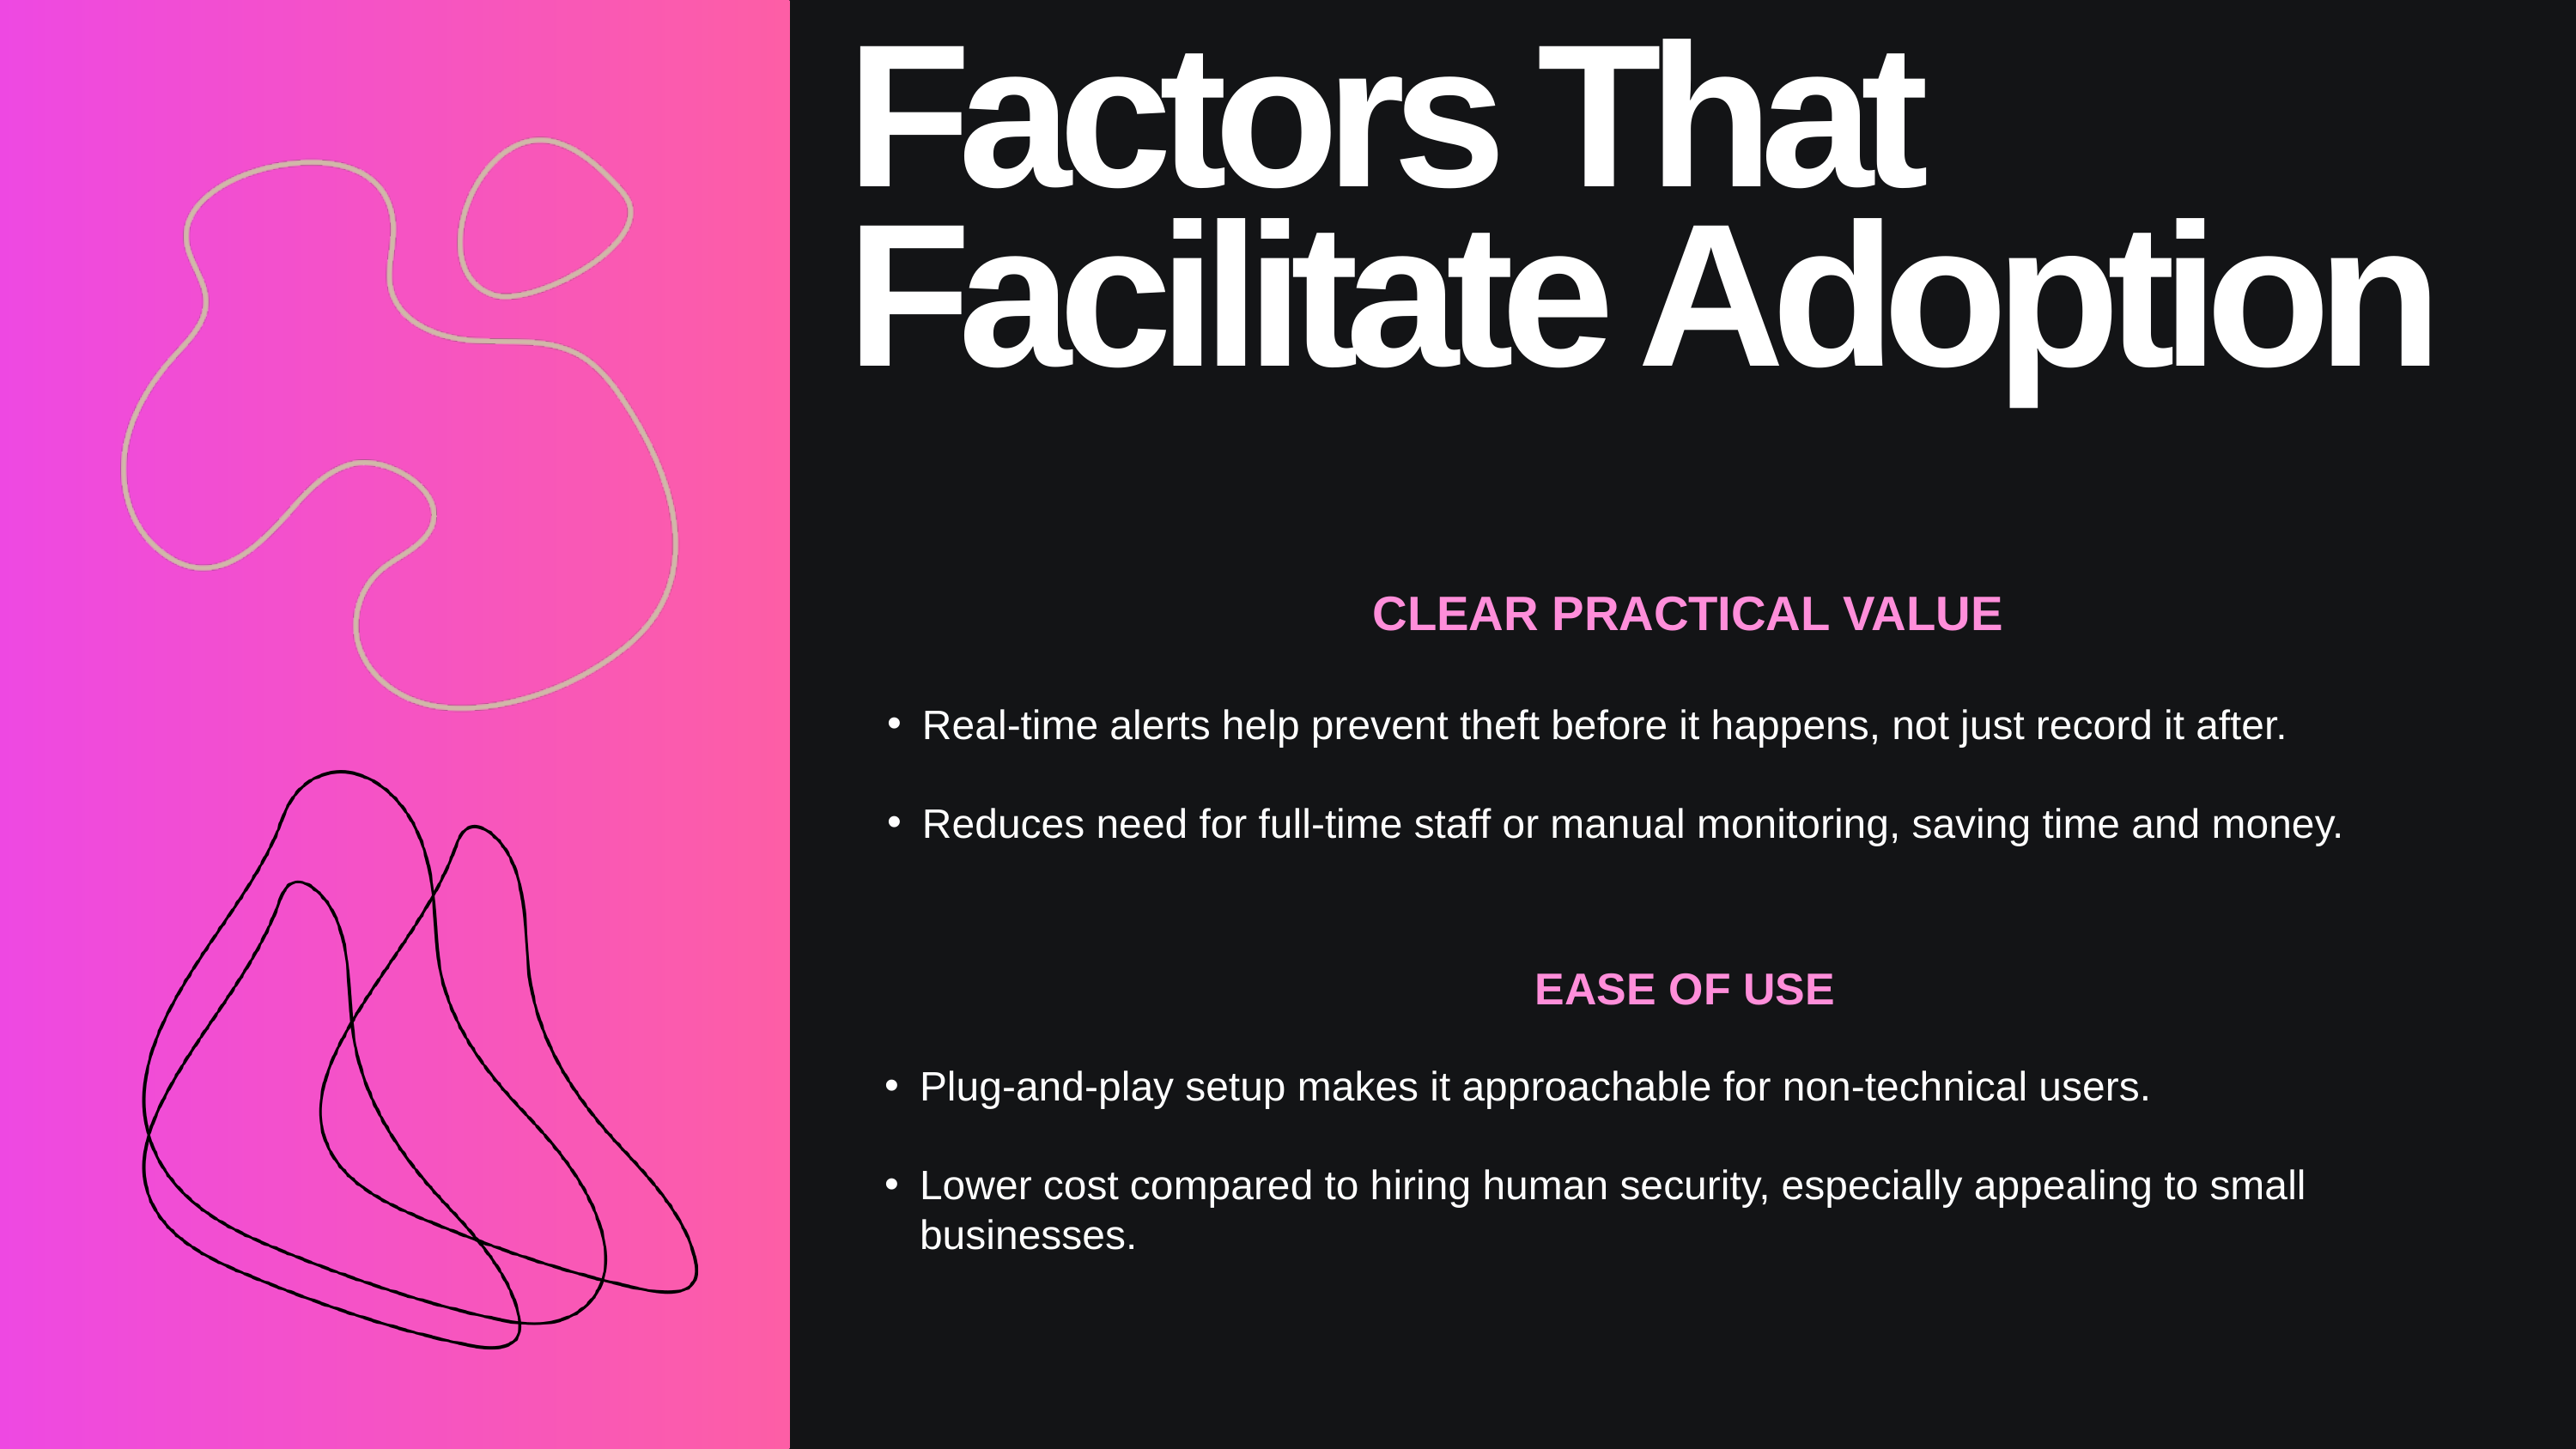

Factors That Facilitate Adoption

CLEAR PRACTICAL VALUE

Real-time alerts help prevent theft before it happens, not just record it after.

Reduces need for full-time staff or manual monitoring, saving time and money.

EASE OF USE

Plug-and-play setup makes it approachable for non-technical users.

Lower cost compared to hiring human security, especially appealing to small businesses.